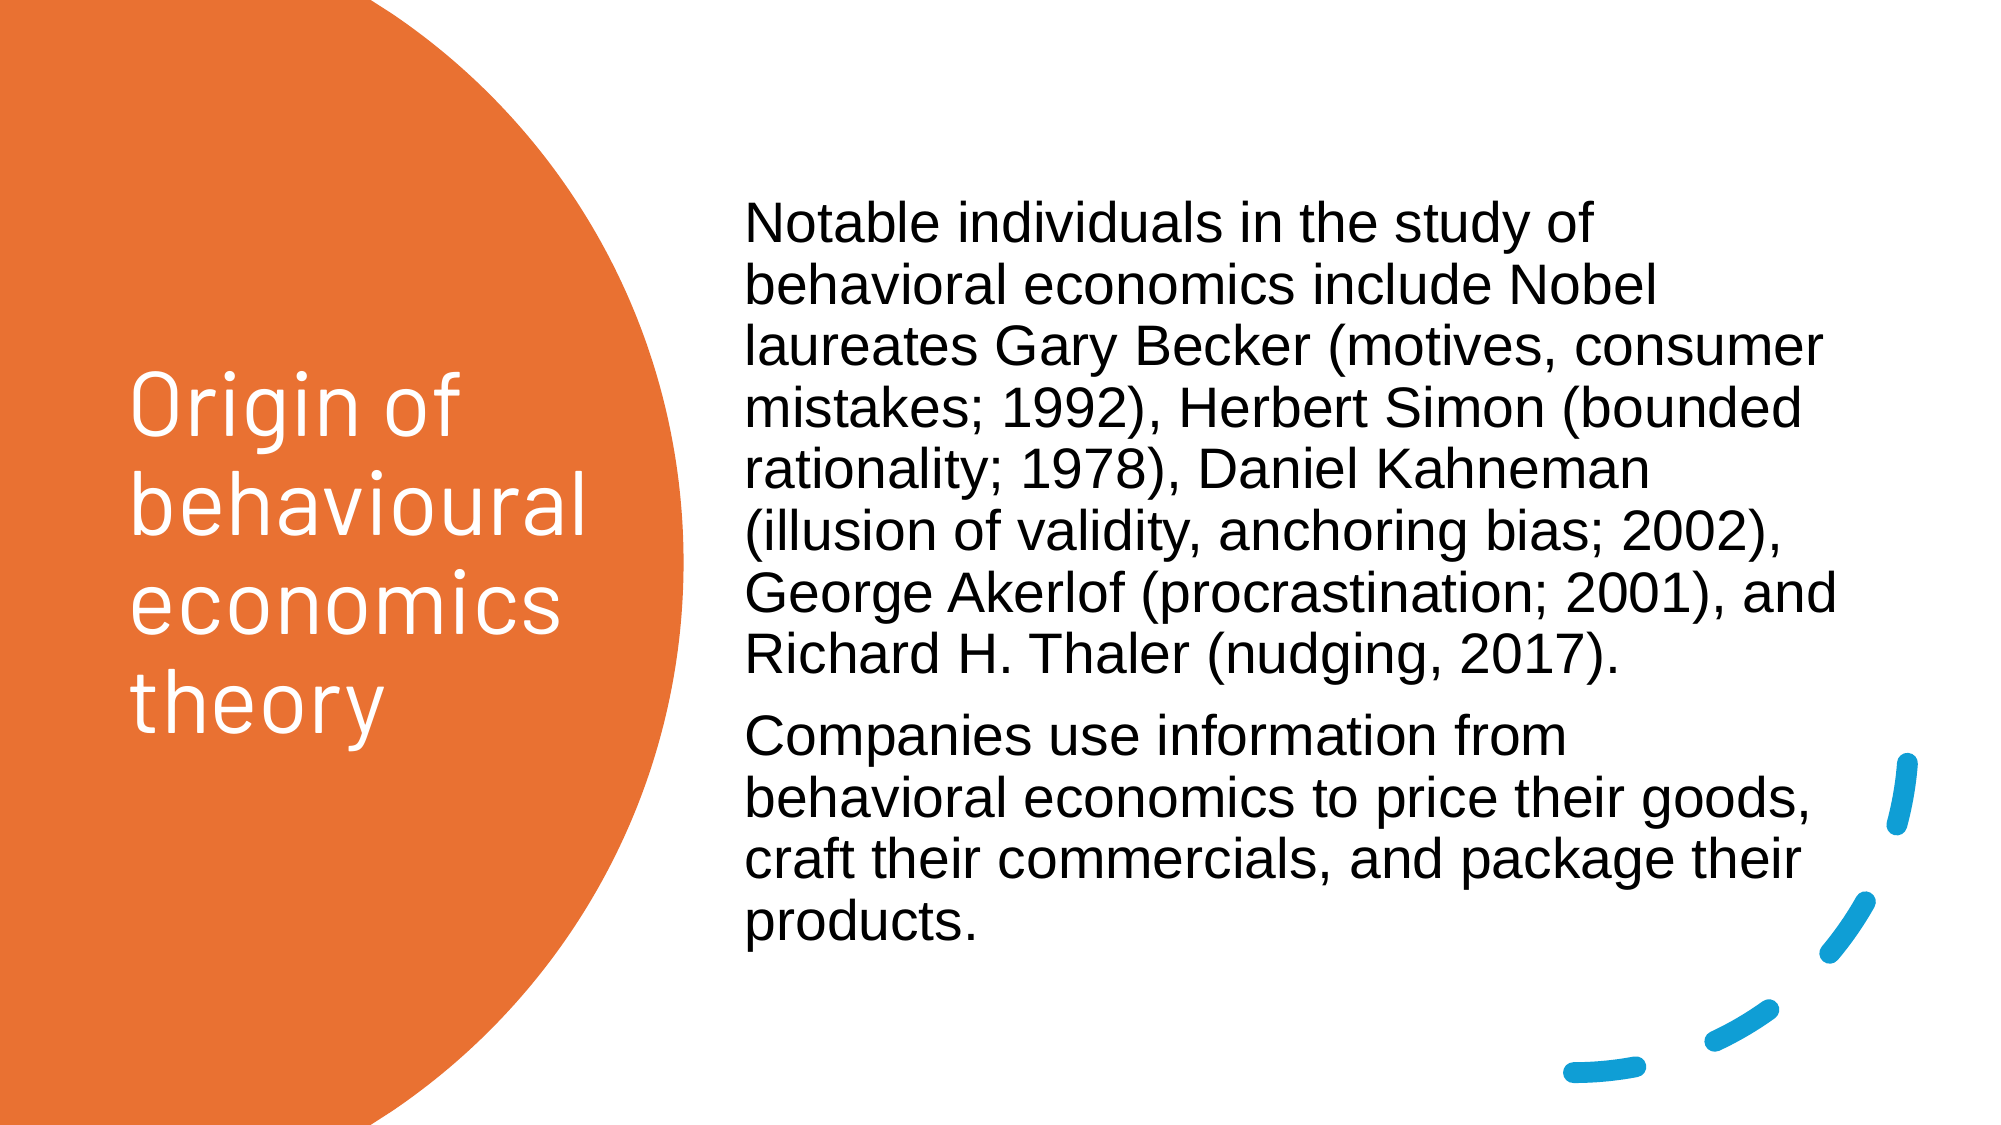

Notable individuals in the study of behavioral economics include Nobel laureates Gary Becker (motives, consumer mistakes; 1992), Herbert Simon (bounded rationality; 1978), Daniel Kahneman (illusion of validity, anchoring bias; 2002), George Akerlof (procrastination; 2001), and Richard H. Thaler (nudging, 2017).
Companies use information from behavioral economics to price their goods, craft their commercials, and package their products.

# Origin of behavioural economics theory